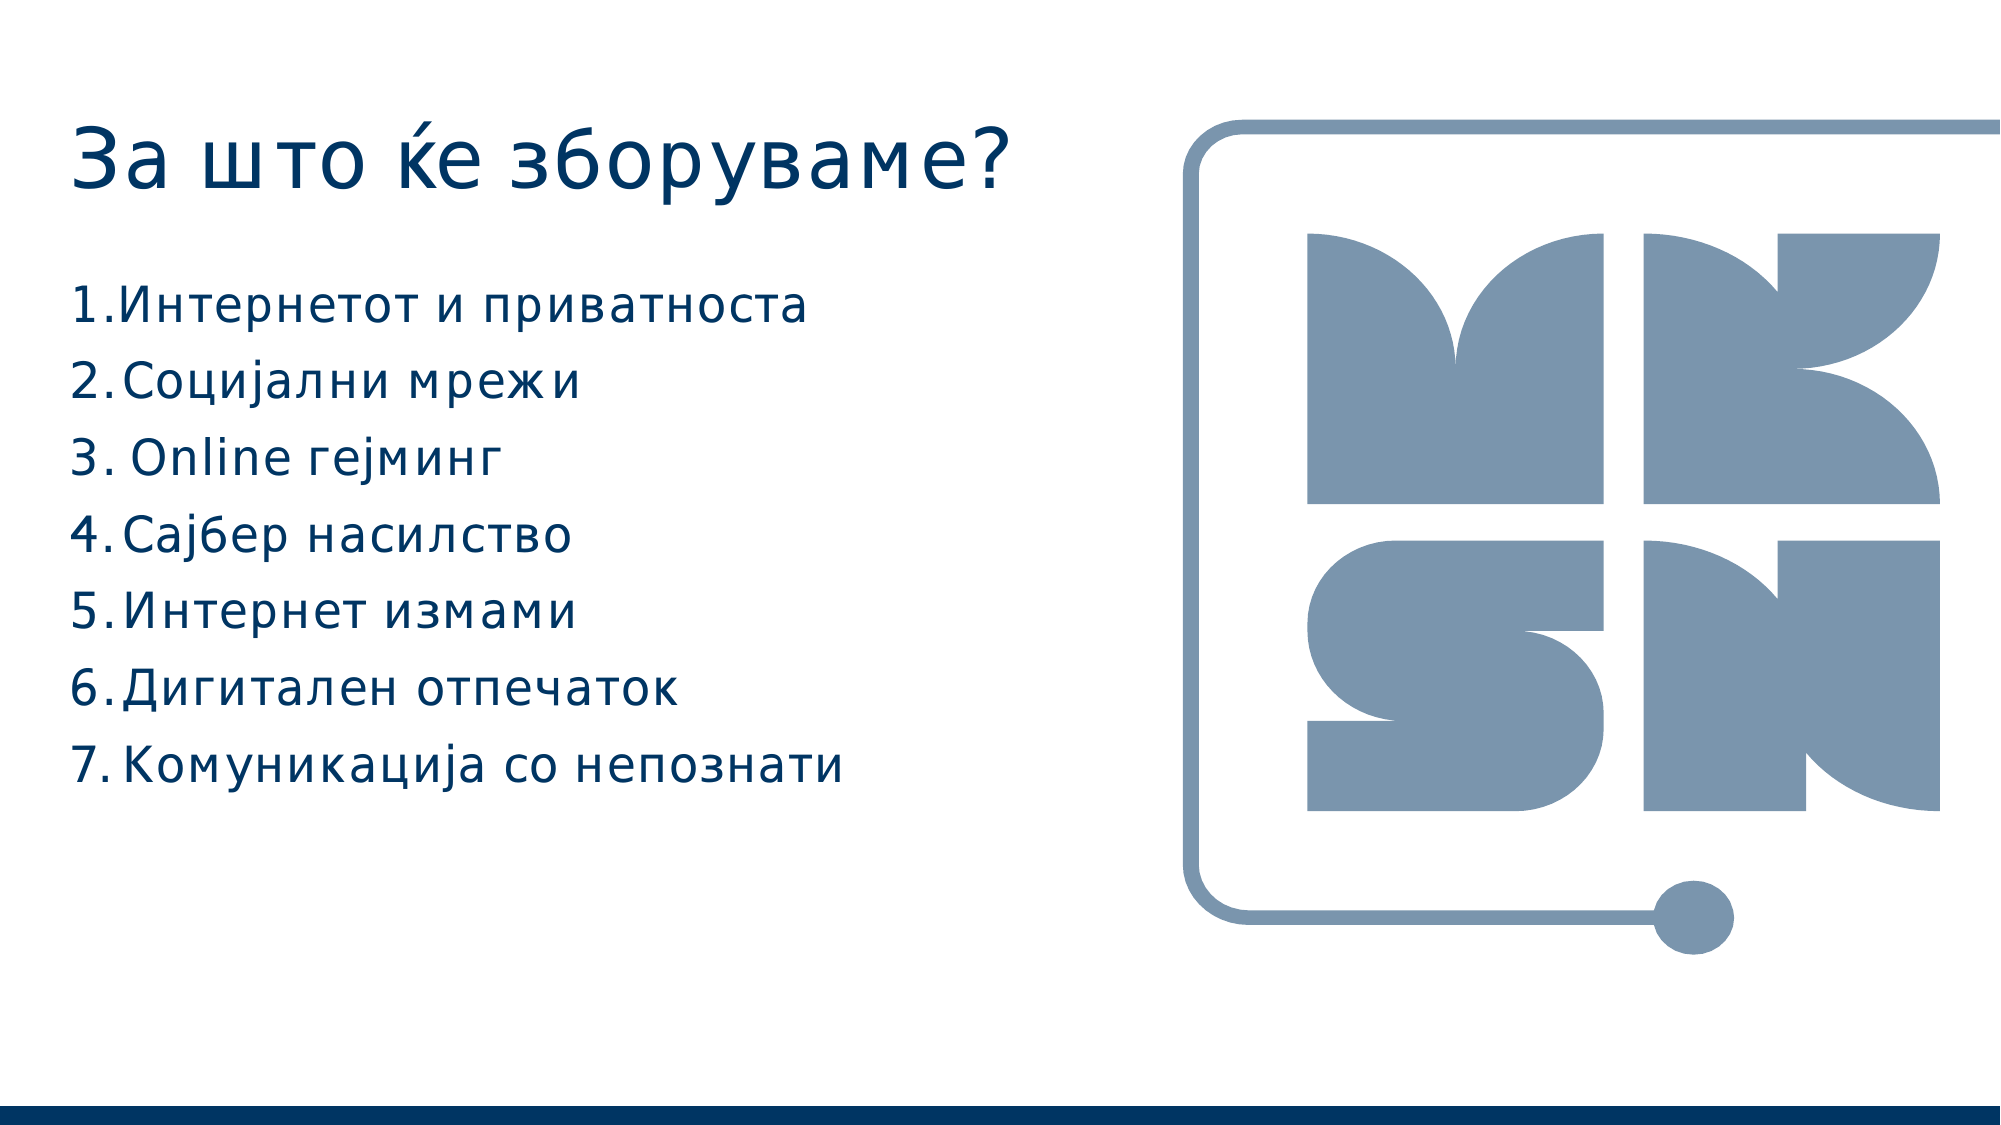

За што ќе зборуваме?

Интернетот и приватноста
Социјални мрежи
Online гејминг
Сајбер насилство
Интернет измами
Дигитален отпечаток
Комуникација со непознати